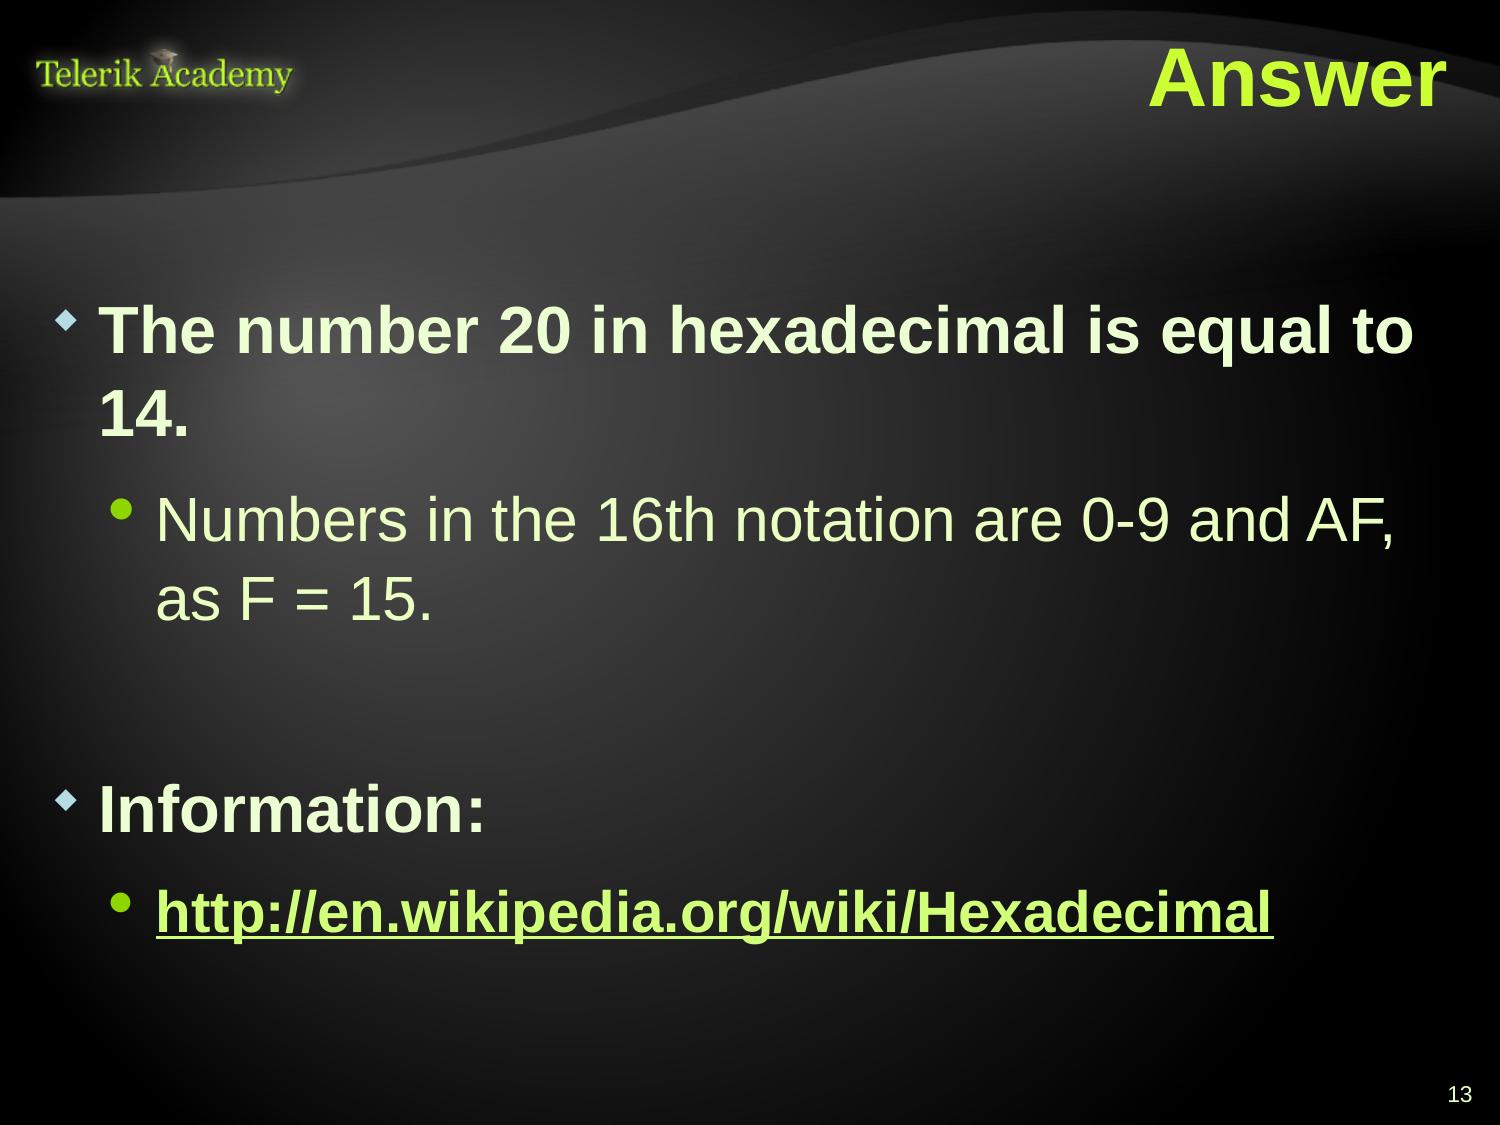

# Answer
The number 20 in hexadecimal is equal to 14.
Numbers in the 16th notation are 0-9 and AF, as F = 15.

Information:
http://en.wikipedia.org/wiki/Hexadecimal
13